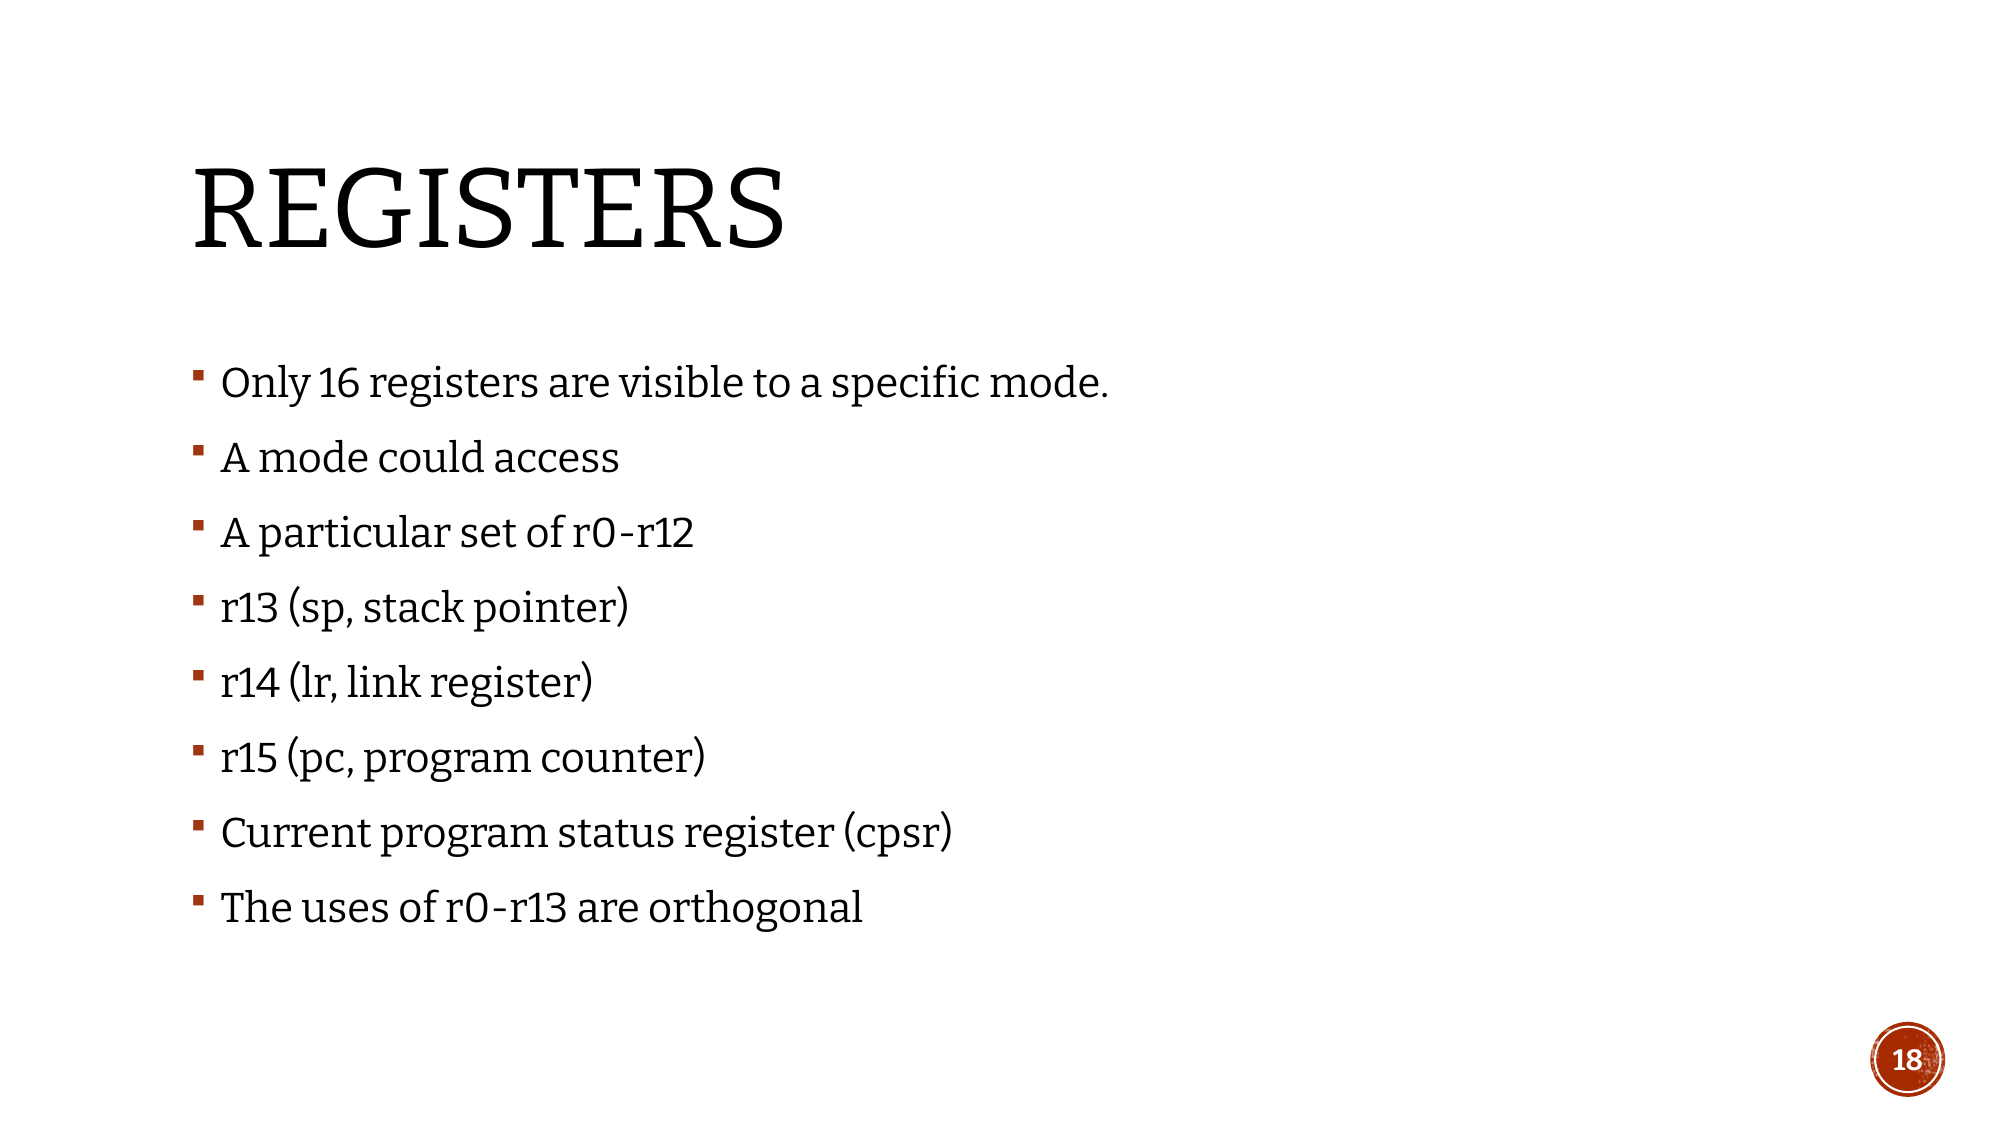

# Registers
Only 16 registers are visible to a specific mode.
A mode could access
A particular set of r0-r12
r13 (sp, stack pointer)
r14 (lr, link register)
r15 (pc, program counter)
Current program status register (cpsr)
The uses of r0-r13 are orthogonal
18